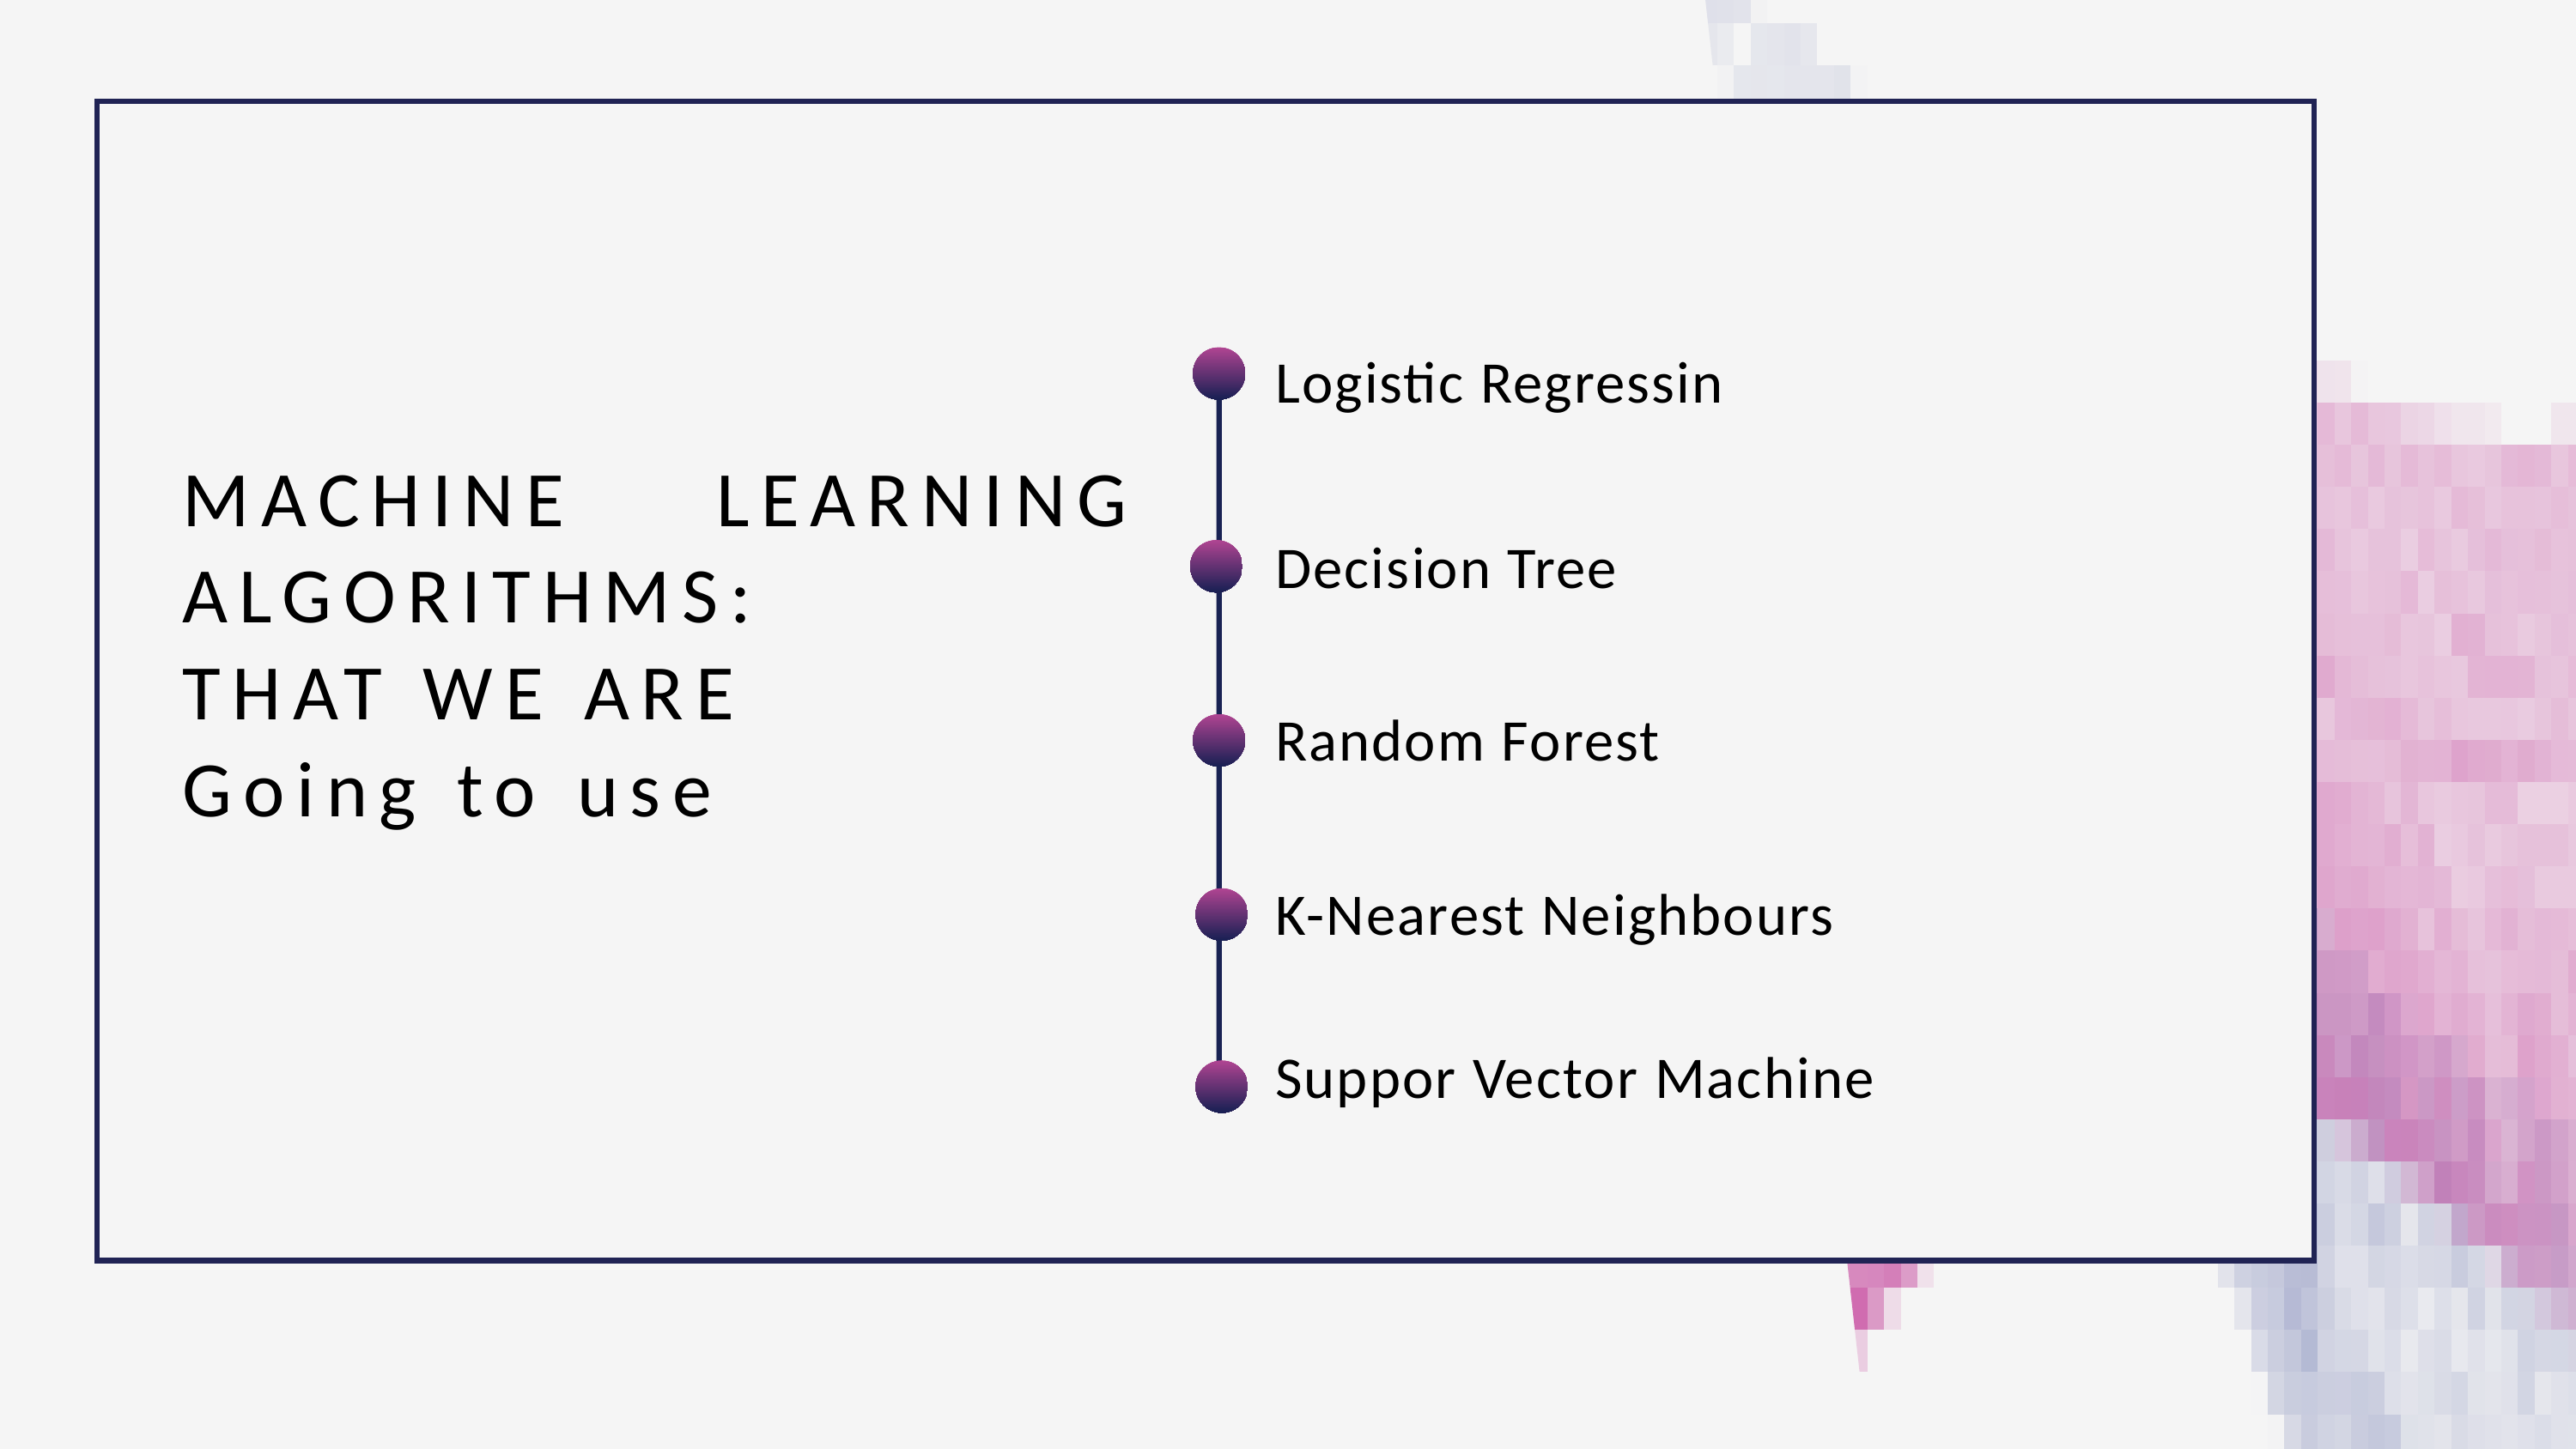

Logistic Regressin

MACHINE LEARNING ALGORITHMS:
THAT WE ARE
Going to use
Decision Tree

Random Forest

K-Nearest Neighbours

Suppor Vector Machine